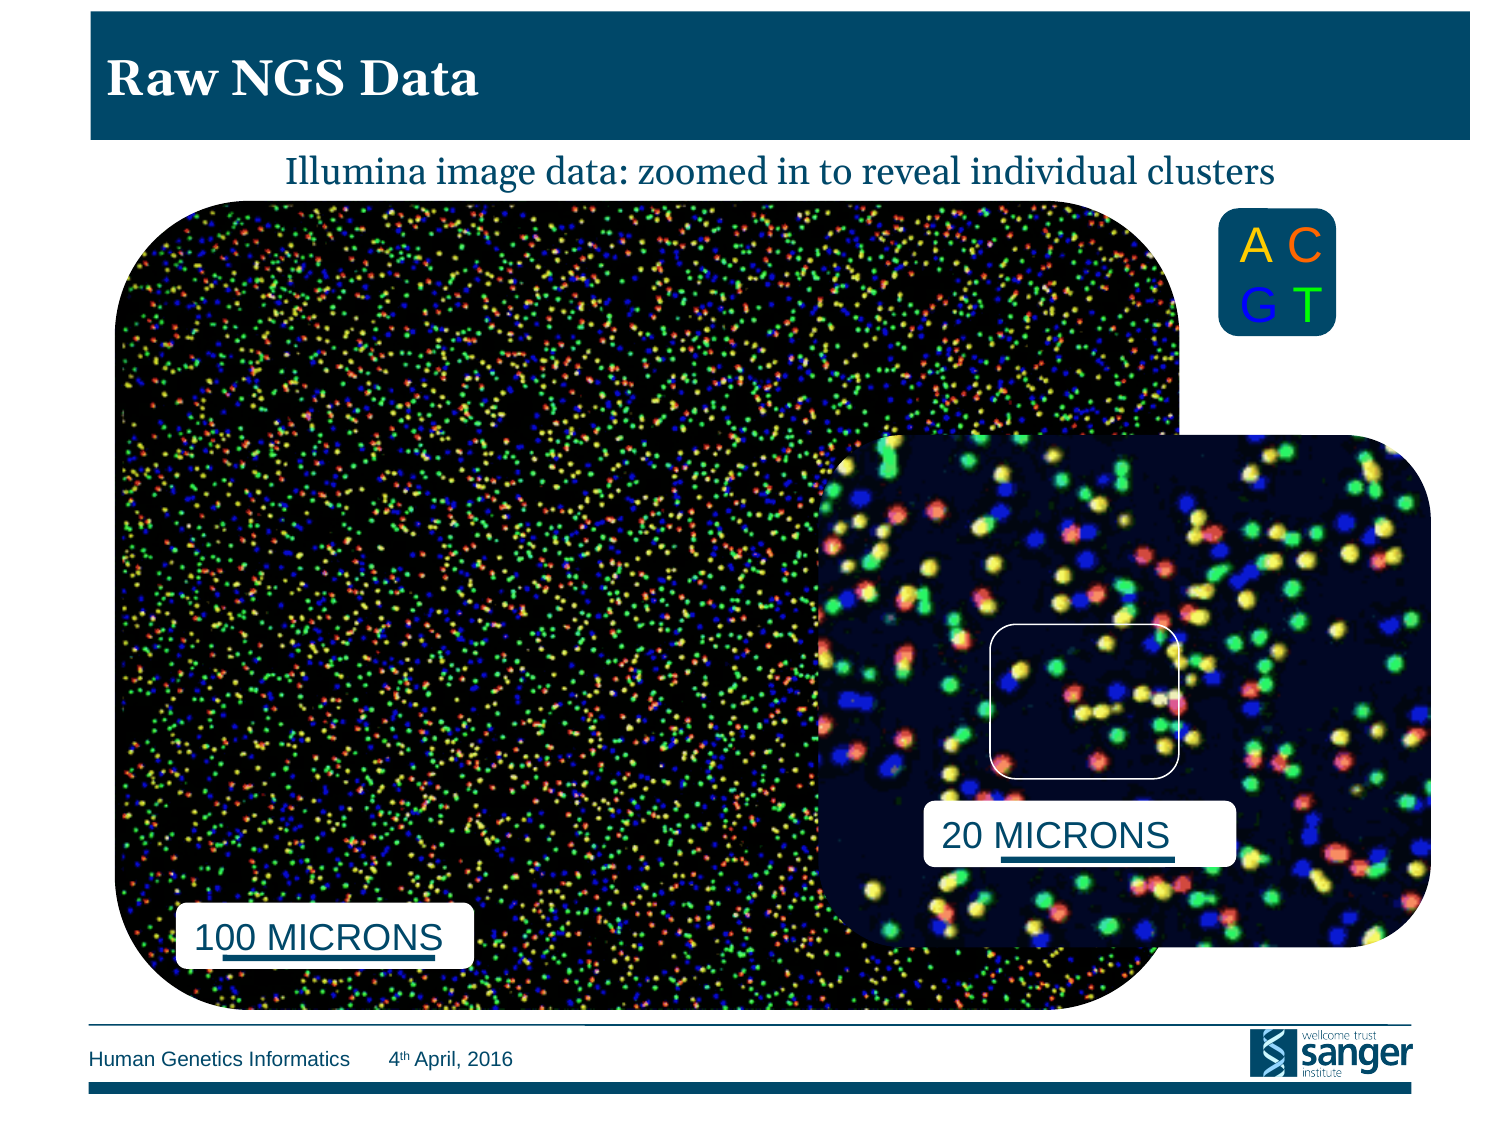

# Raw NGS Data
Illumina image data: zoomed in to reveal individual clusters

100 MICRONS

A C
G T

20 MICRONS